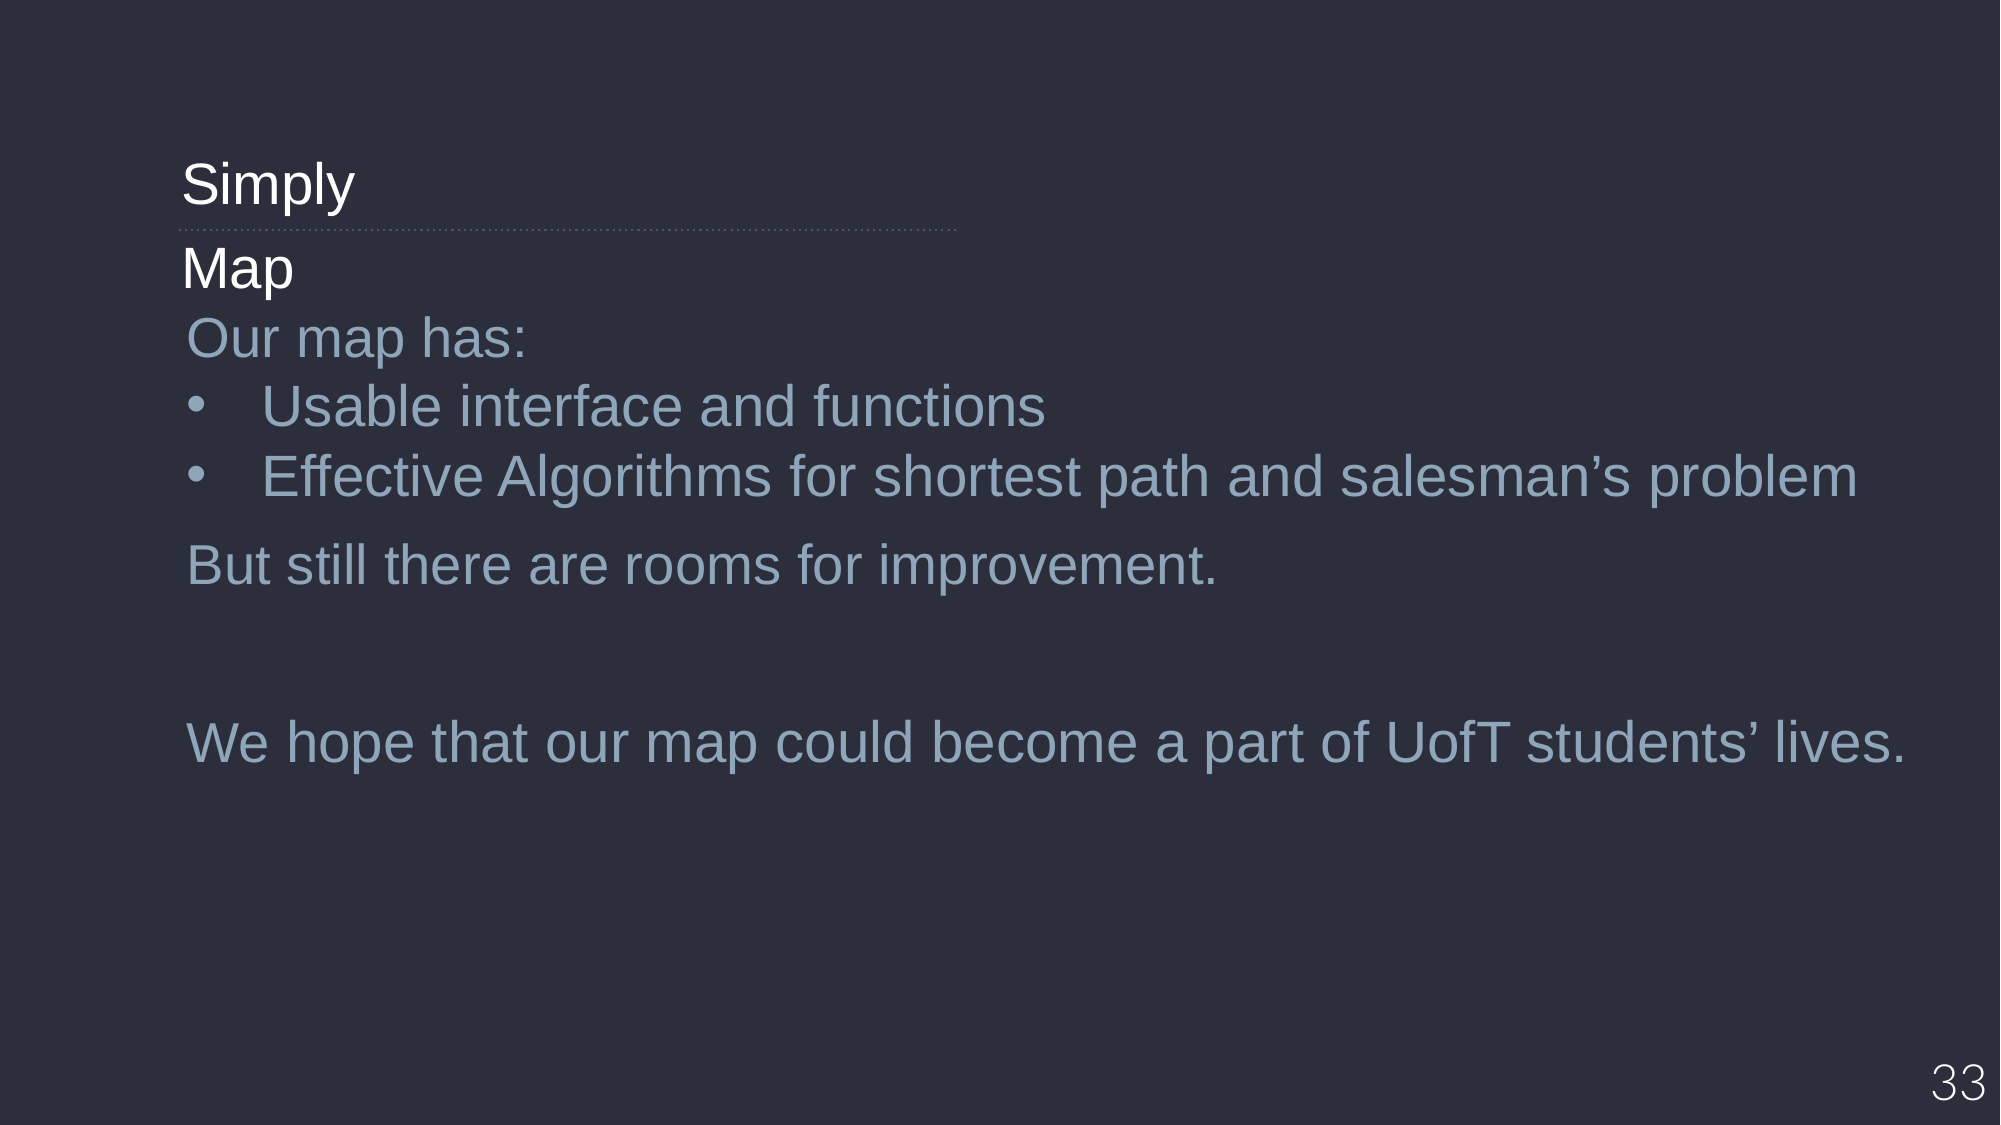

Simply Map

Our map has:
Usable interface and functions
Effective Algorithms for shortest path and salesman’s problem
But still there are rooms for improvement.

We hope that our map could become a part of UofT students’ lives.

33